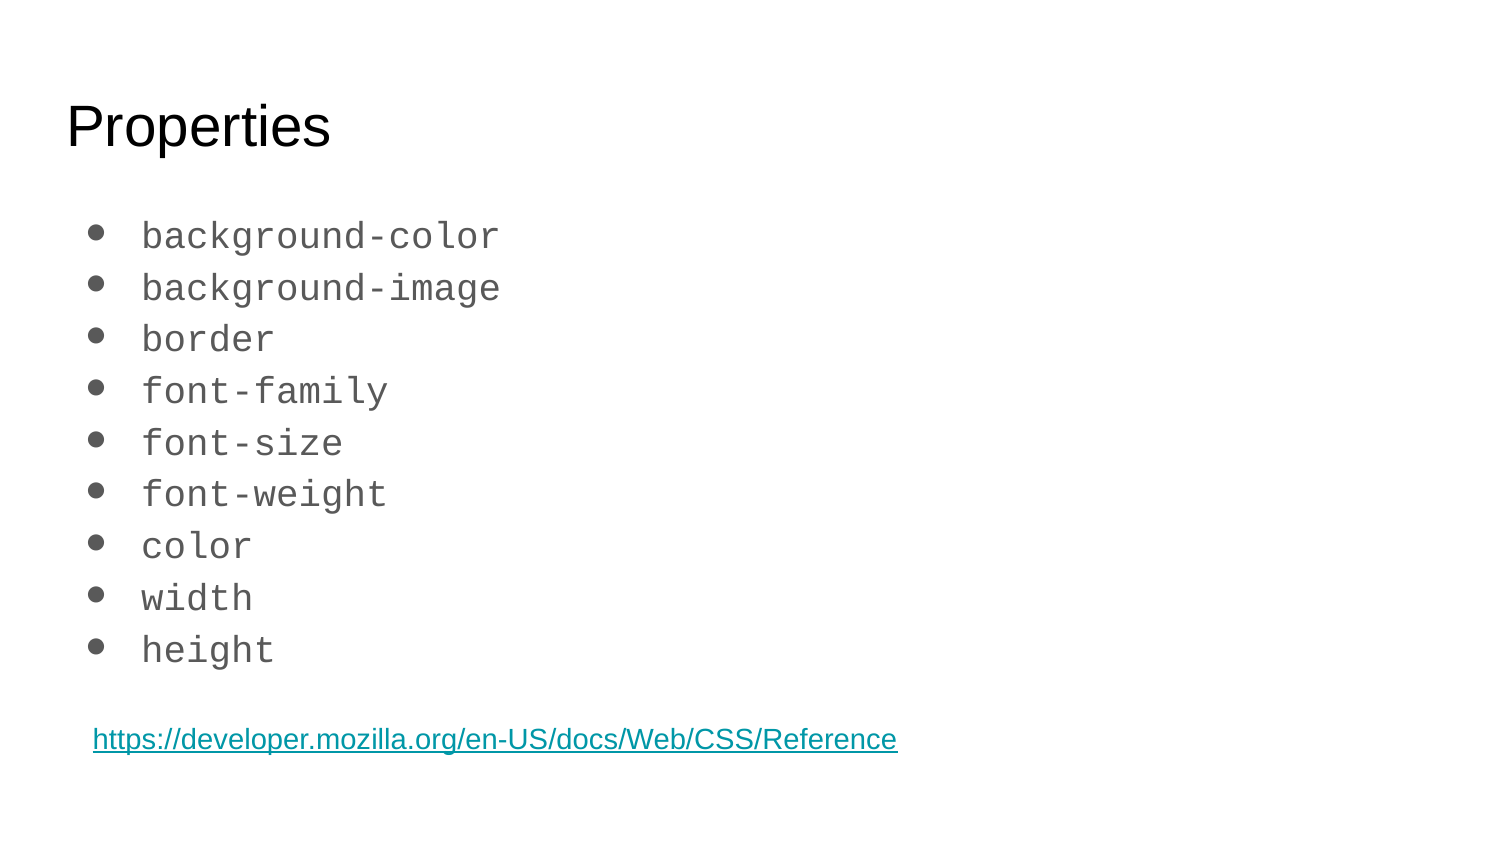

# Properties
background-color
background-image
border
font-family
font-size
font-weight
color
width
height
https://developer.mozilla.org/en-US/docs/Web/CSS/Reference